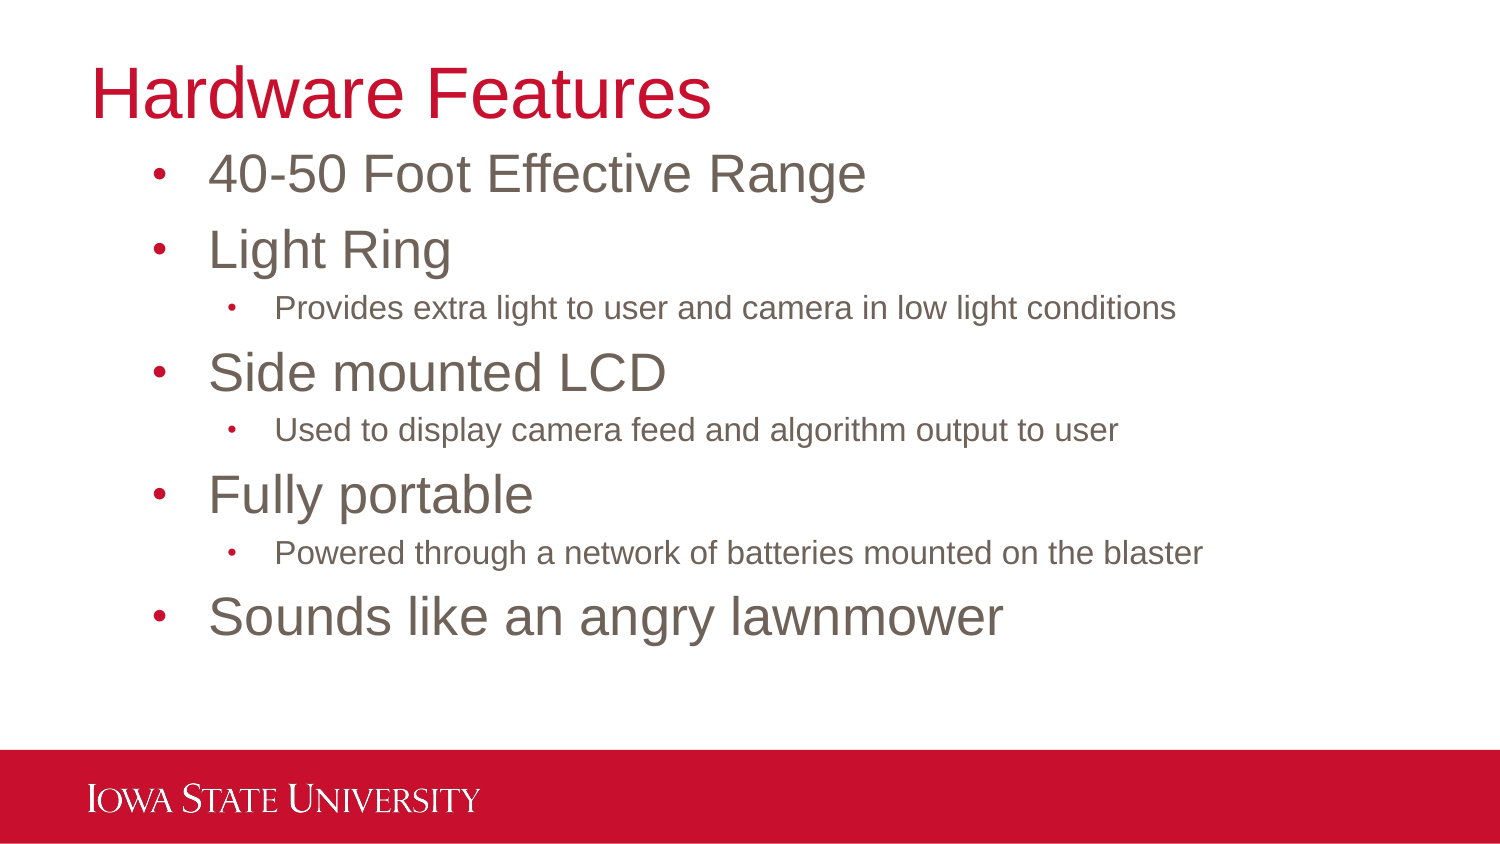

# Hardware Features
40-50 Foot Effective Range
Light Ring
Provides extra light to user and camera in low light conditions
Side mounted LCD
Used to display camera feed and algorithm output to user
Fully portable
Powered through a network of batteries mounted on the blaster
Sounds like an angry lawnmower